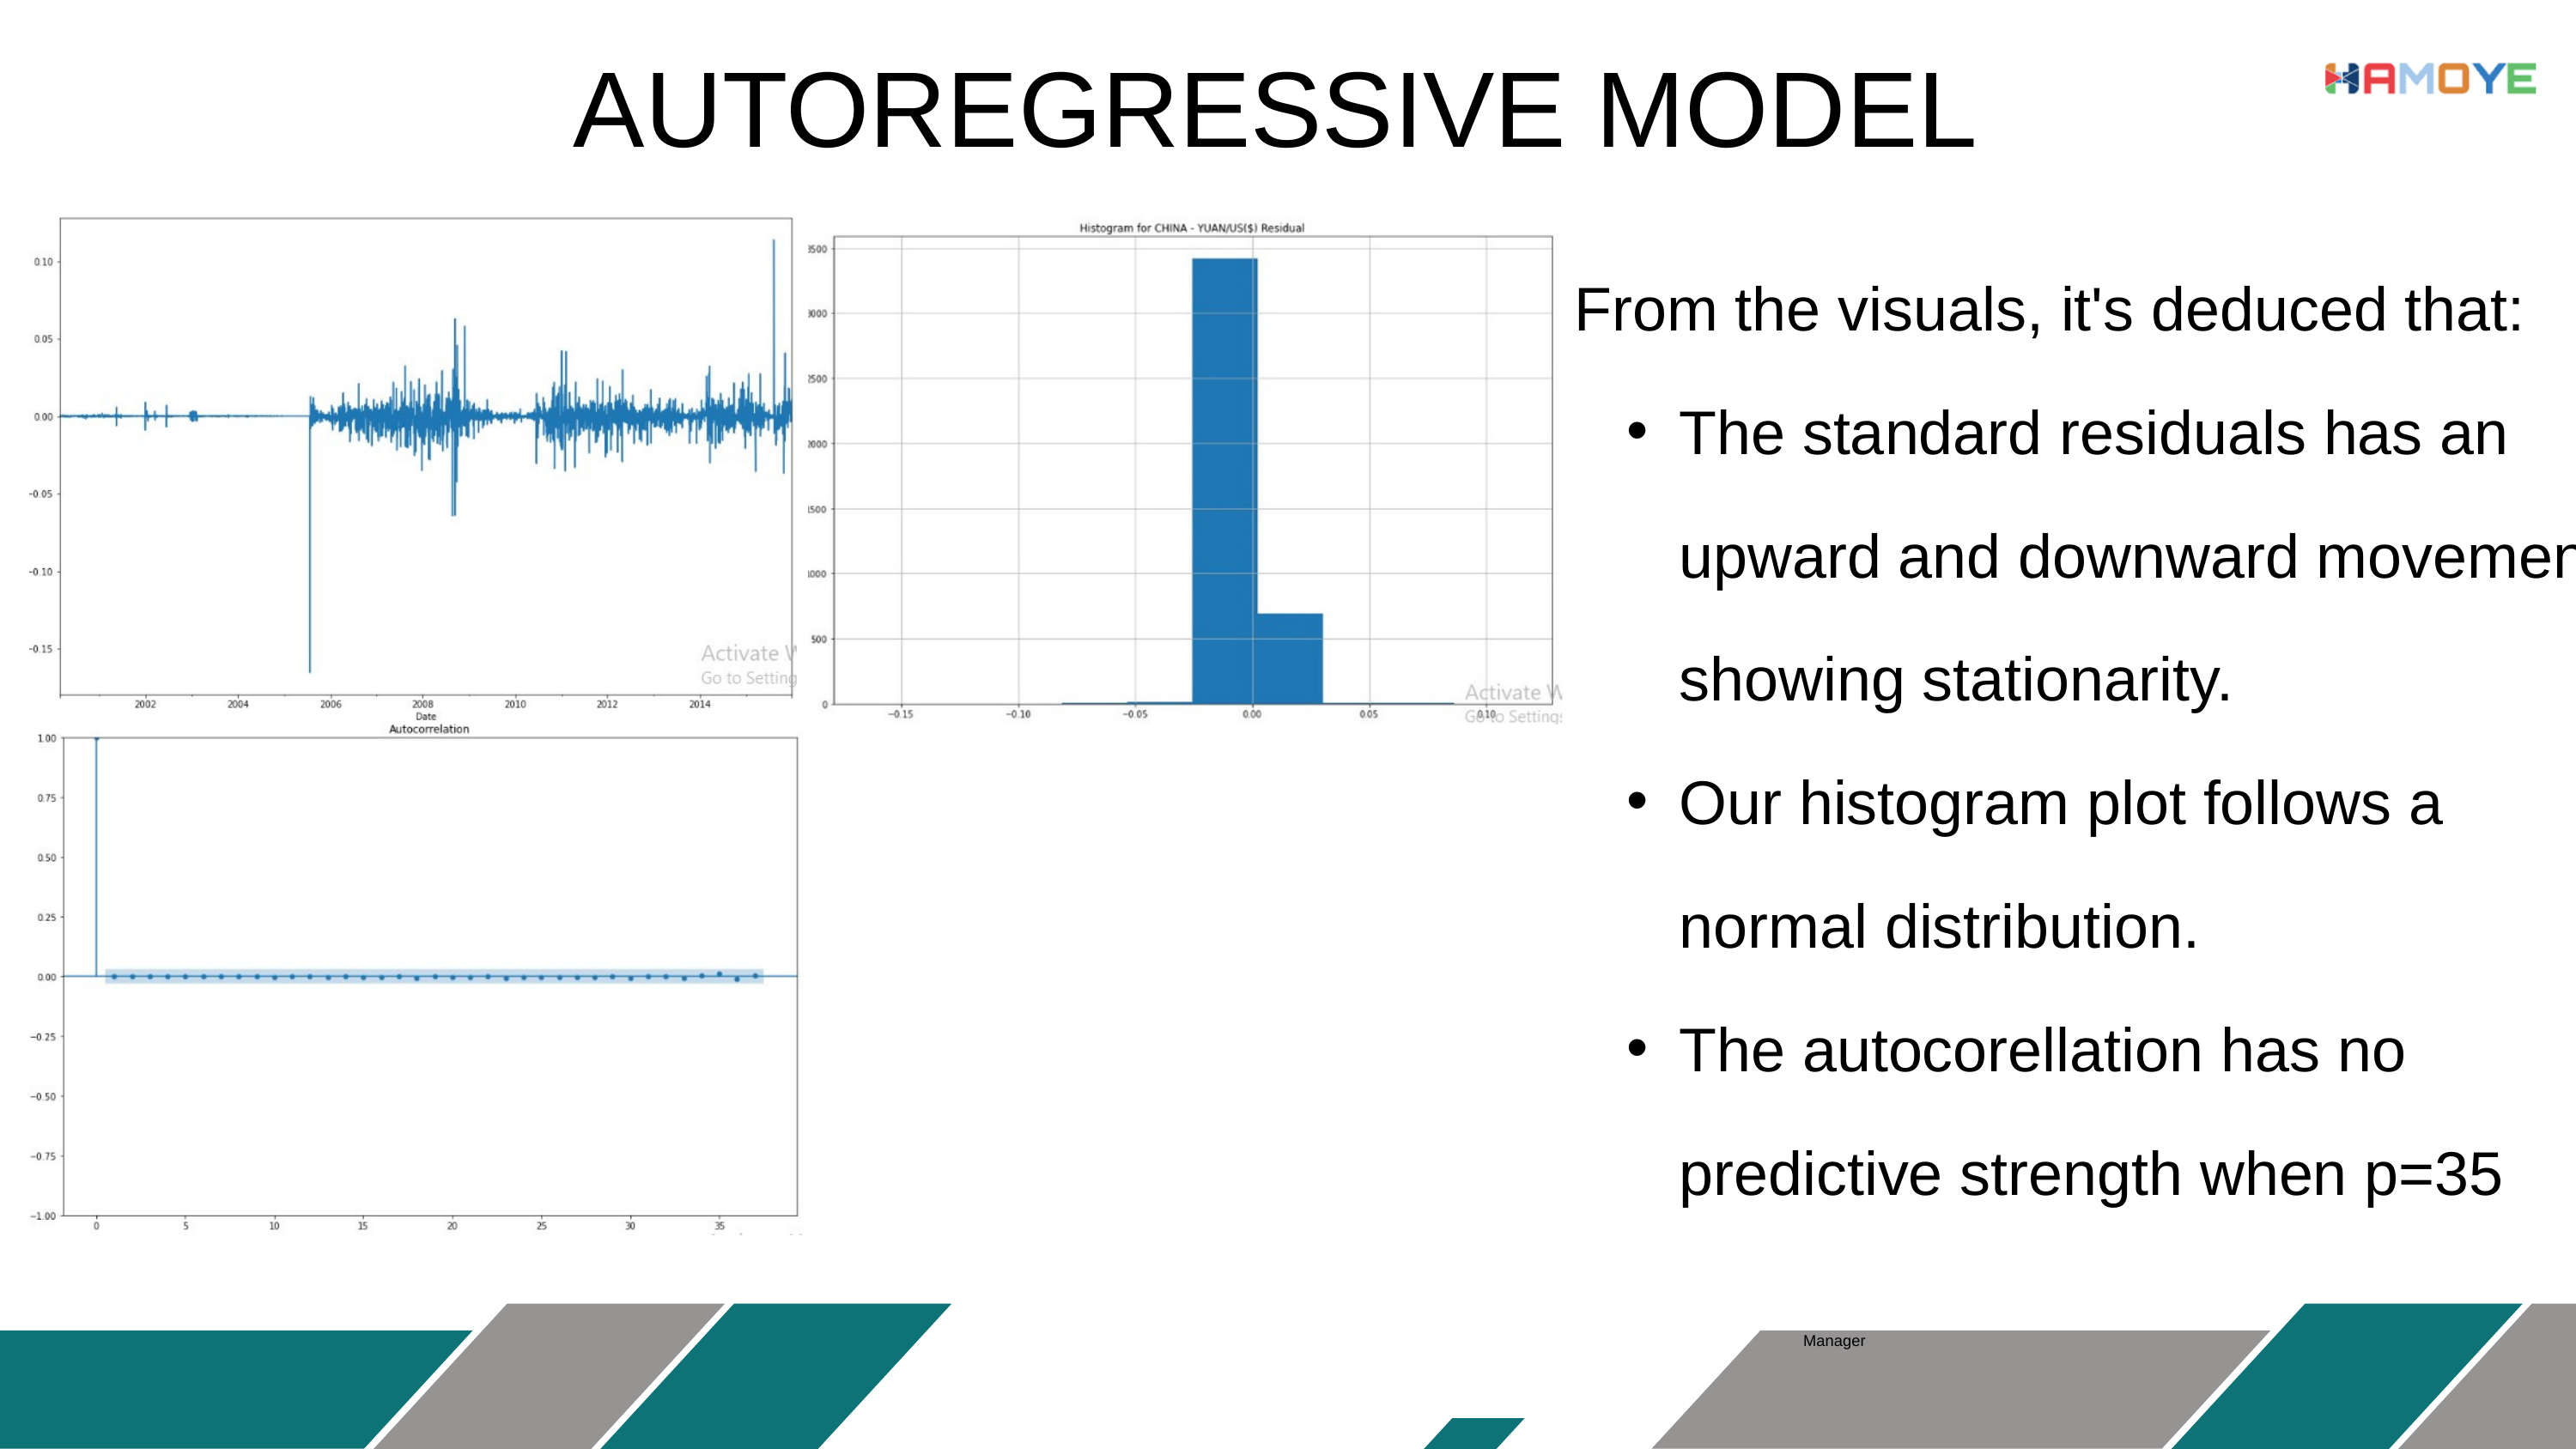

AUTOREGRESSIVE MODEL

From the visuals, it's deduced that:
The standard residuals has an upward and downward movement showing stationarity.
Our histogram plot follows a normal distribution.
The autocorellation has no predictive strength when p=35

Manager